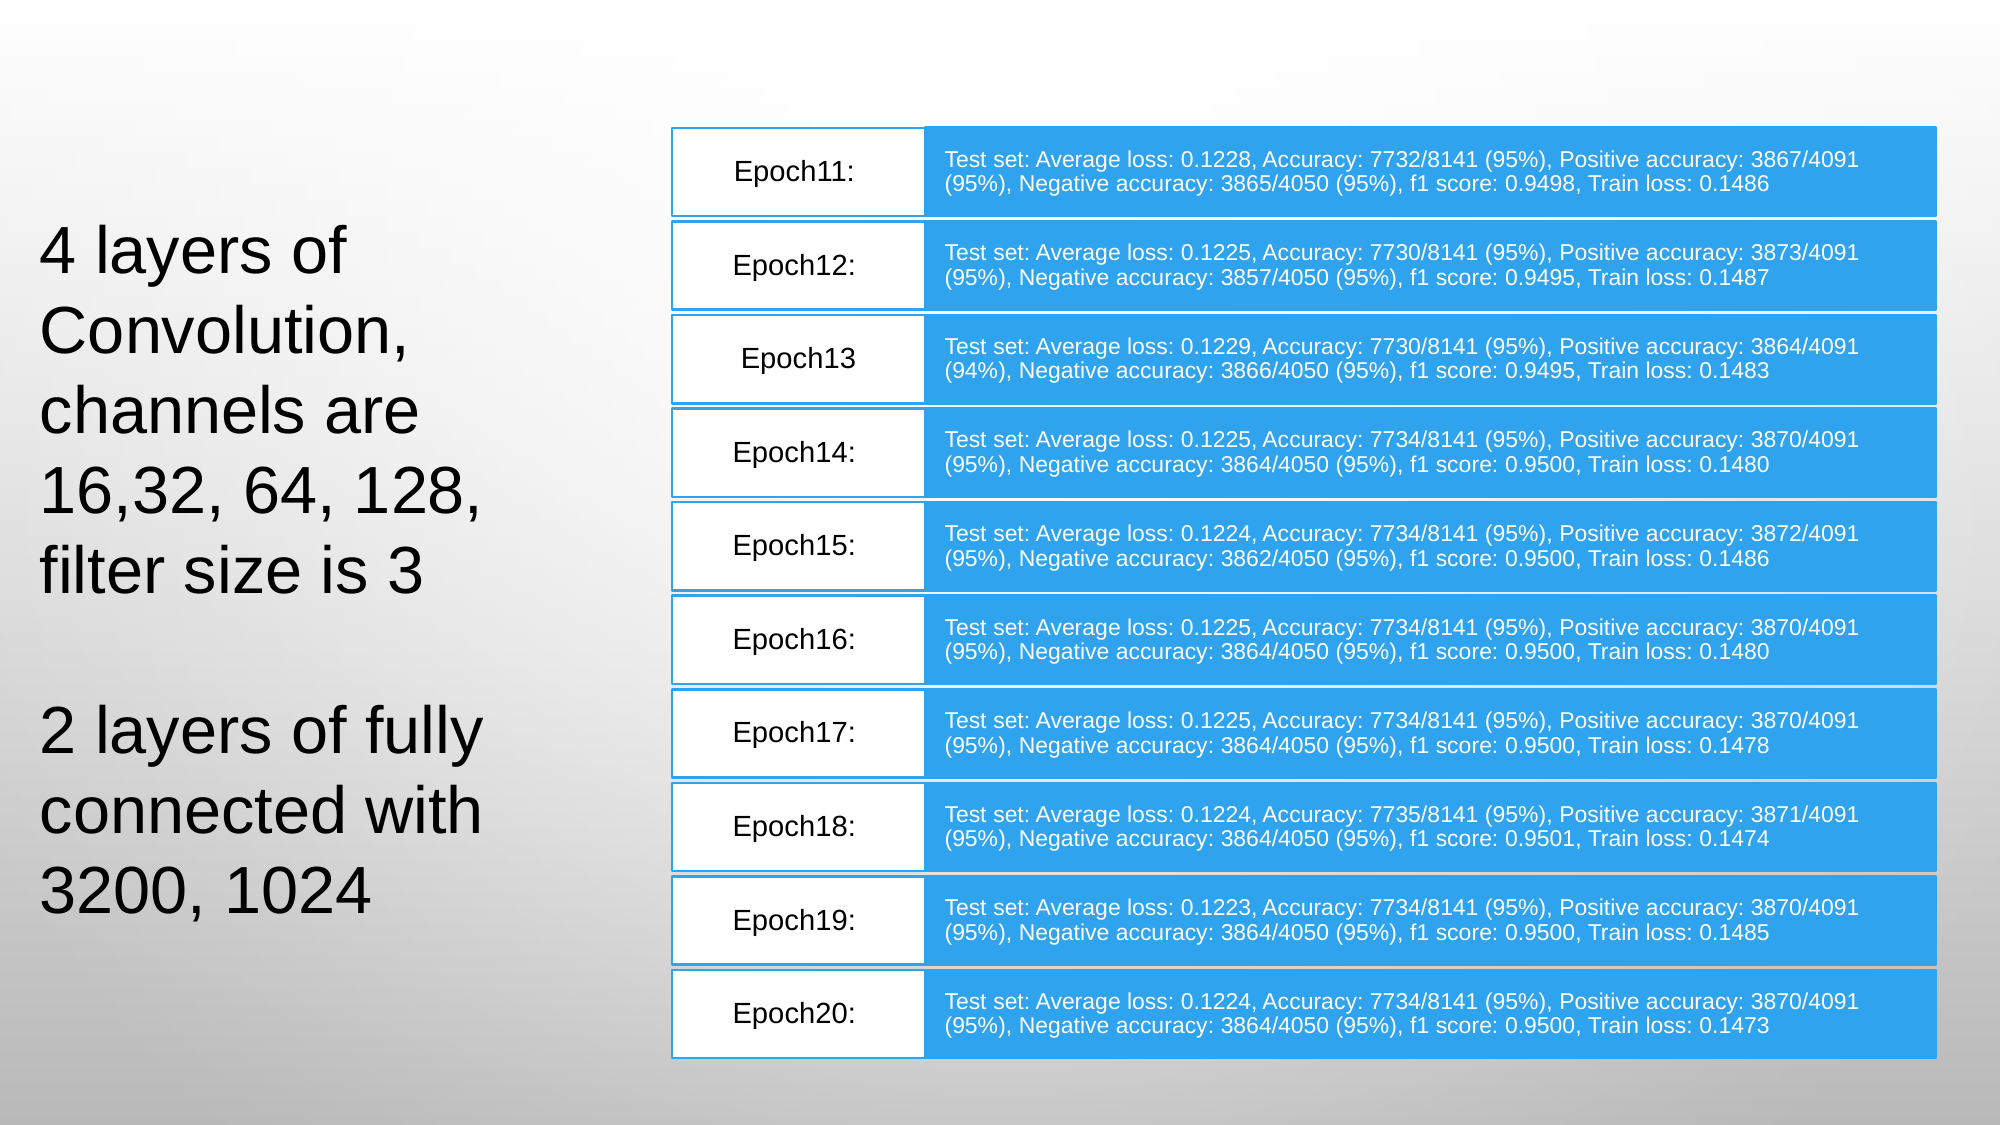

Test set: Average loss: 0.1228, Accuracy: 7732/8141 (95%), Positive accuracy: 3867/4091 (95%), Negative accuracy: 3865/4050 (95%), f1 score: 0.9498, Train loss: 0.1486
Epoch11:
Test set: Average loss: 0.1225, Accuracy: 7730/8141 (95%), Positive accuracy: 3873/4091 (95%), Negative accuracy: 3857/4050 (95%), f1 score: 0.9495, Train loss: 0.1487
Epoch12:
Test set: Average loss: 0.1229, Accuracy: 7730/8141 (95%), Positive accuracy: 3864/4091 (94%), Negative accuracy: 3866/4050 (95%), f1 score: 0.9495, Train loss: 0.1483
Epoch13
Test set: Average loss: 0.1225, Accuracy: 7734/8141 (95%), Positive accuracy: 3870/4091 (95%), Negative accuracy: 3864/4050 (95%), f1 score: 0.9500, Train loss: 0.1480
Epoch14:
Test set: Average loss: 0.1224, Accuracy: 7734/8141 (95%), Positive accuracy: 3872/4091 (95%), Negative accuracy: 3862/4050 (95%), f1 score: 0.9500, Train loss: 0.1486
Epoch15:
Test set: Average loss: 0.1225, Accuracy: 7734/8141 (95%), Positive accuracy: 3870/4091 (95%), Negative accuracy: 3864/4050 (95%), f1 score: 0.9500, Train loss: 0.1480
Epoch16:
Test set: Average loss: 0.1225, Accuracy: 7734/8141 (95%), Positive accuracy: 3870/4091 (95%), Negative accuracy: 3864/4050 (95%), f1 score: 0.9500, Train loss: 0.1478
Epoch17:
Test set: Average loss: 0.1224, Accuracy: 7735/8141 (95%), Positive accuracy: 3871/4091 (95%), Negative accuracy: 3864/4050 (95%), f1 score: 0.9501, Train loss: 0.1474
Epoch18:
Test set: Average loss: 0.1223, Accuracy: 7734/8141 (95%), Positive accuracy: 3870/4091 (95%), Negative accuracy: 3864/4050 (95%), f1 score: 0.9500, Train loss: 0.1485
Epoch19:
Test set: Average loss: 0.1224, Accuracy: 7734/8141 (95%), Positive accuracy: 3870/4091 (95%), Negative accuracy: 3864/4050 (95%), f1 score: 0.9500, Train loss: 0.1473
Epoch20:
#
4 layers of Convolution,
channels are 16,32, 64, 128, filter size is 3

2 layers of fully connected with 3200, 1024